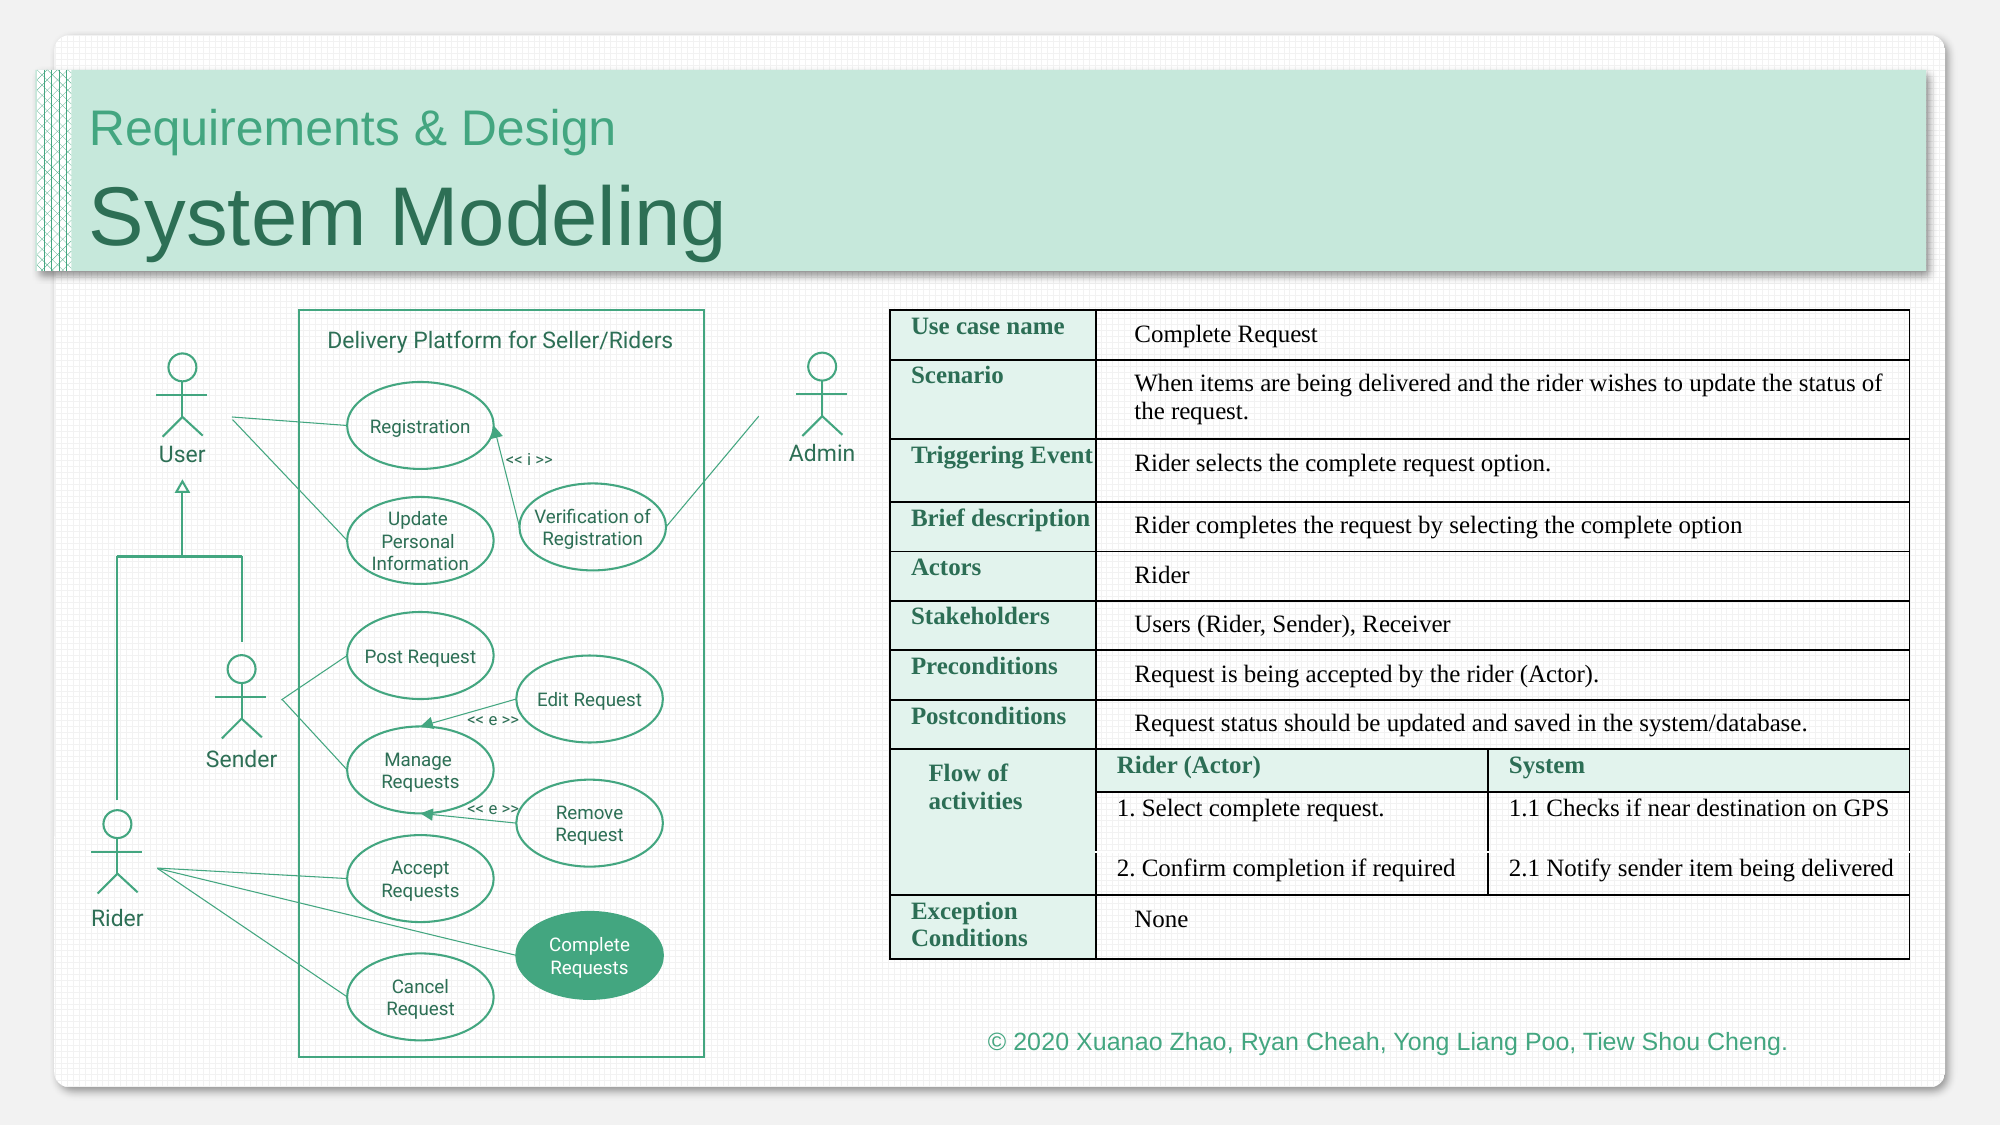

Requirements & Design
System Modeling

| Use case name | Complete Request |  |
| --- | --- | --- |
| Scenario | When items are being delivered and the rider wishes to update the status of the request. |  |
| Triggering Event | Rider selects the complete request option. |  |
| Brief description | Rider completes the request by selecting the complete option |  |
| Actors | Rider |  |
| Stakeholders | Users (Rider, Sender), Receiver |  |
| Preconditions | Request is being accepted by the rider (Actor). |  |
| Postconditions | Request status should be updated and saved in the system/database. |  |
| Flow of activities | Rider (Actor) | System |
|  | 1. Select complete request. | 1.1 Checks if near destination on GPS |
|  | 2. Confirm completion if required | 2.1 Notify sender item being delivered |
| Exception Conditions | None |  |
Delivery Platform for Seller/Riders

Admin

User
Registration
<< i >>

Verification of
Registration
Update
Personal
Information
Post Request

Sender
Edit Request
<< e >>
Manage
Requests
Remove
Request
<< e >>

Rider
Accept
Requests
Complete
Requests
Cancel
Request
© 2020 Xuanao Zhao, Ryan Cheah, Yong Liang Poo, Tiew Shou Cheng.